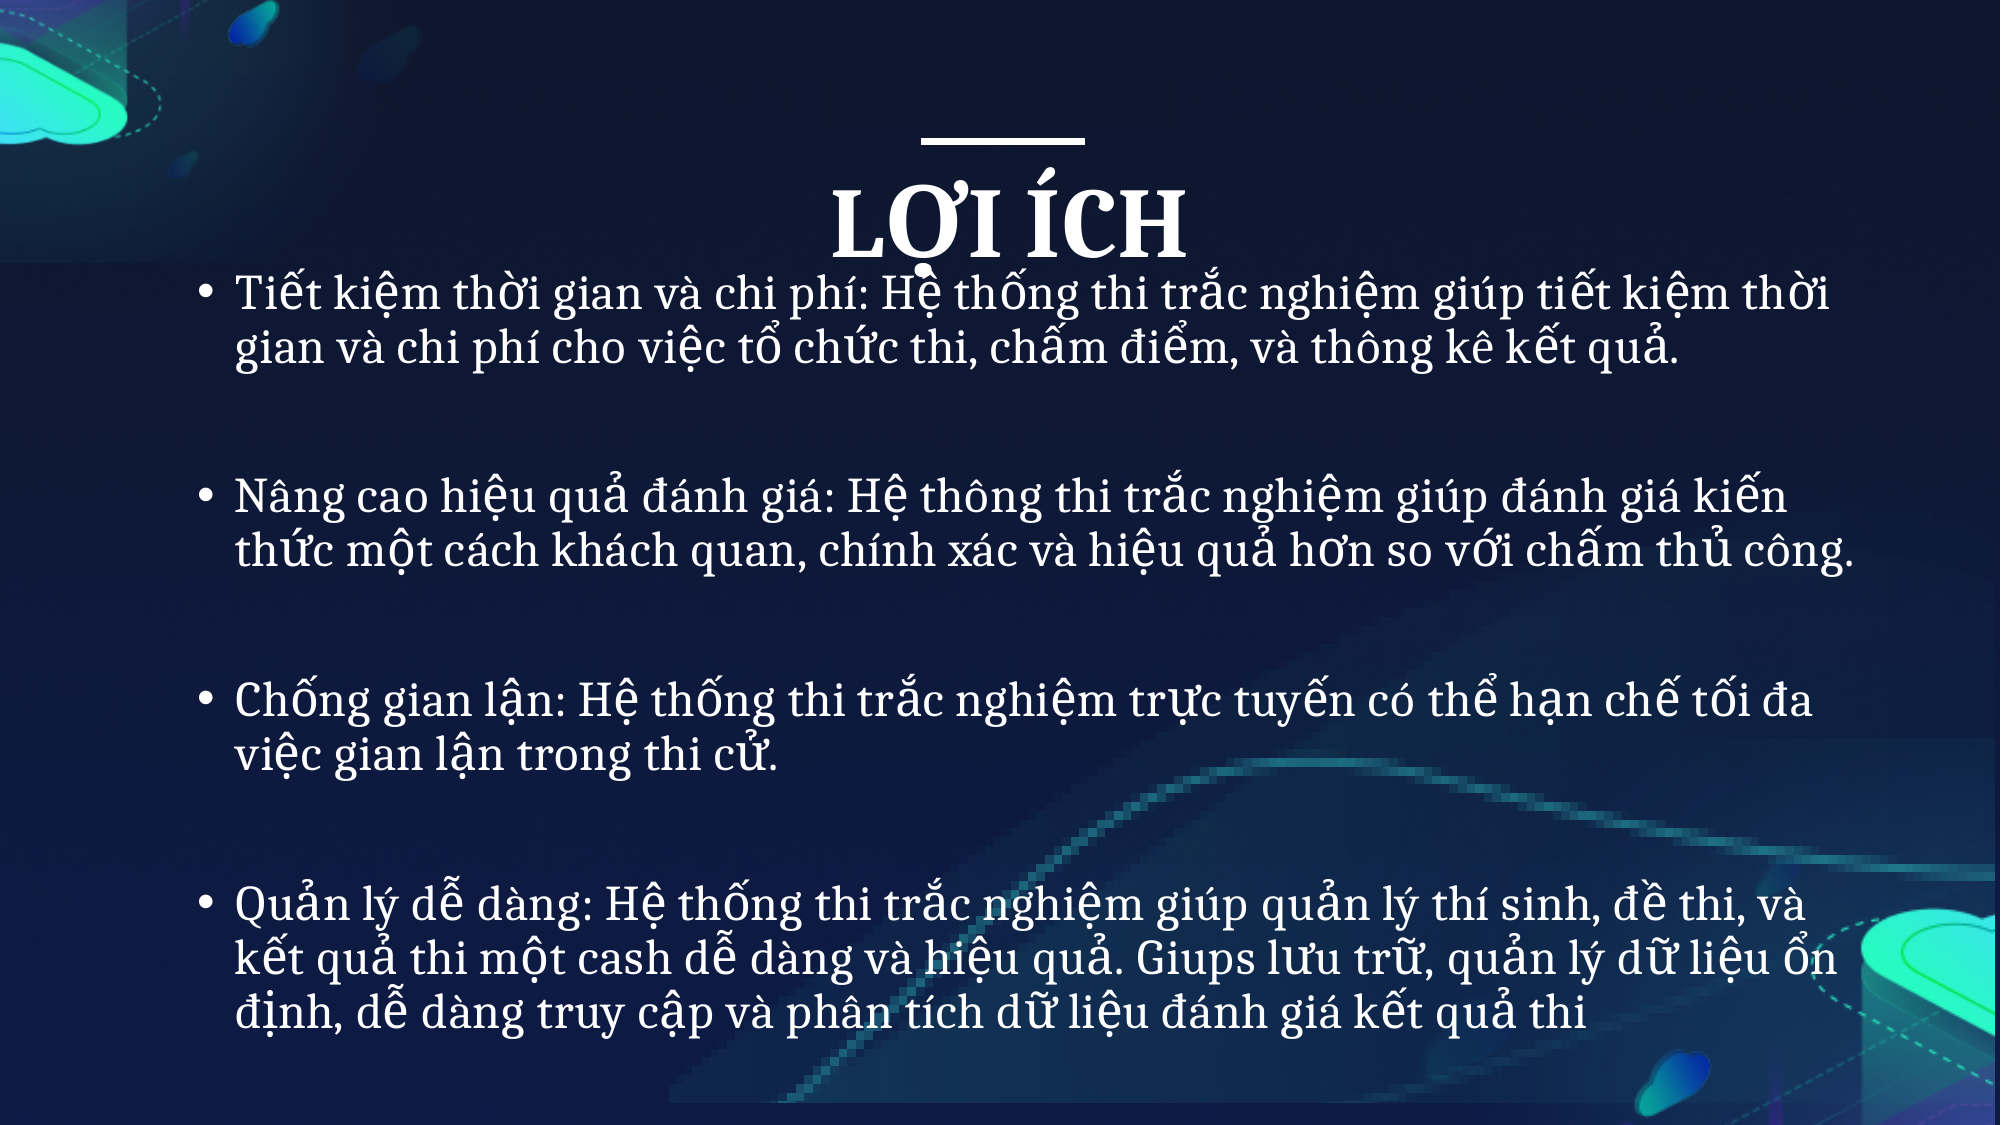

LỢI ÍCH
Tiết kiệm thời gian và chi phí: Hệ thống thi trắc nghiệm giúp tiết kiệm thời gian và chi phí cho việc tổ chức thi, chấm điểm, và thông kê kết quả.

Nâng cao hiệu quả đánh giá: Hệ thông thi trắc nghiệm giúp đánh giá kiến thức một cách khách quan, chính xác và hiệu quả hơn so với chấm thủ công.

Chống gian lận: Hệ thống thi trắc nghiệm trực tuyến có thể hạn chế tối đa việc gian lận trong thi cử.

Quản lý dễ dàng: Hệ thống thi trắc nghiệm giúp quản lý thí sinh, đề thi, và kết quả thi một cash dễ dàng và hiệu quả. Giups lưu trữ, quản lý dữ liệu ổn định, dễ dàng truy cập và phân tích dữ liệu đánh giá kết quả thi